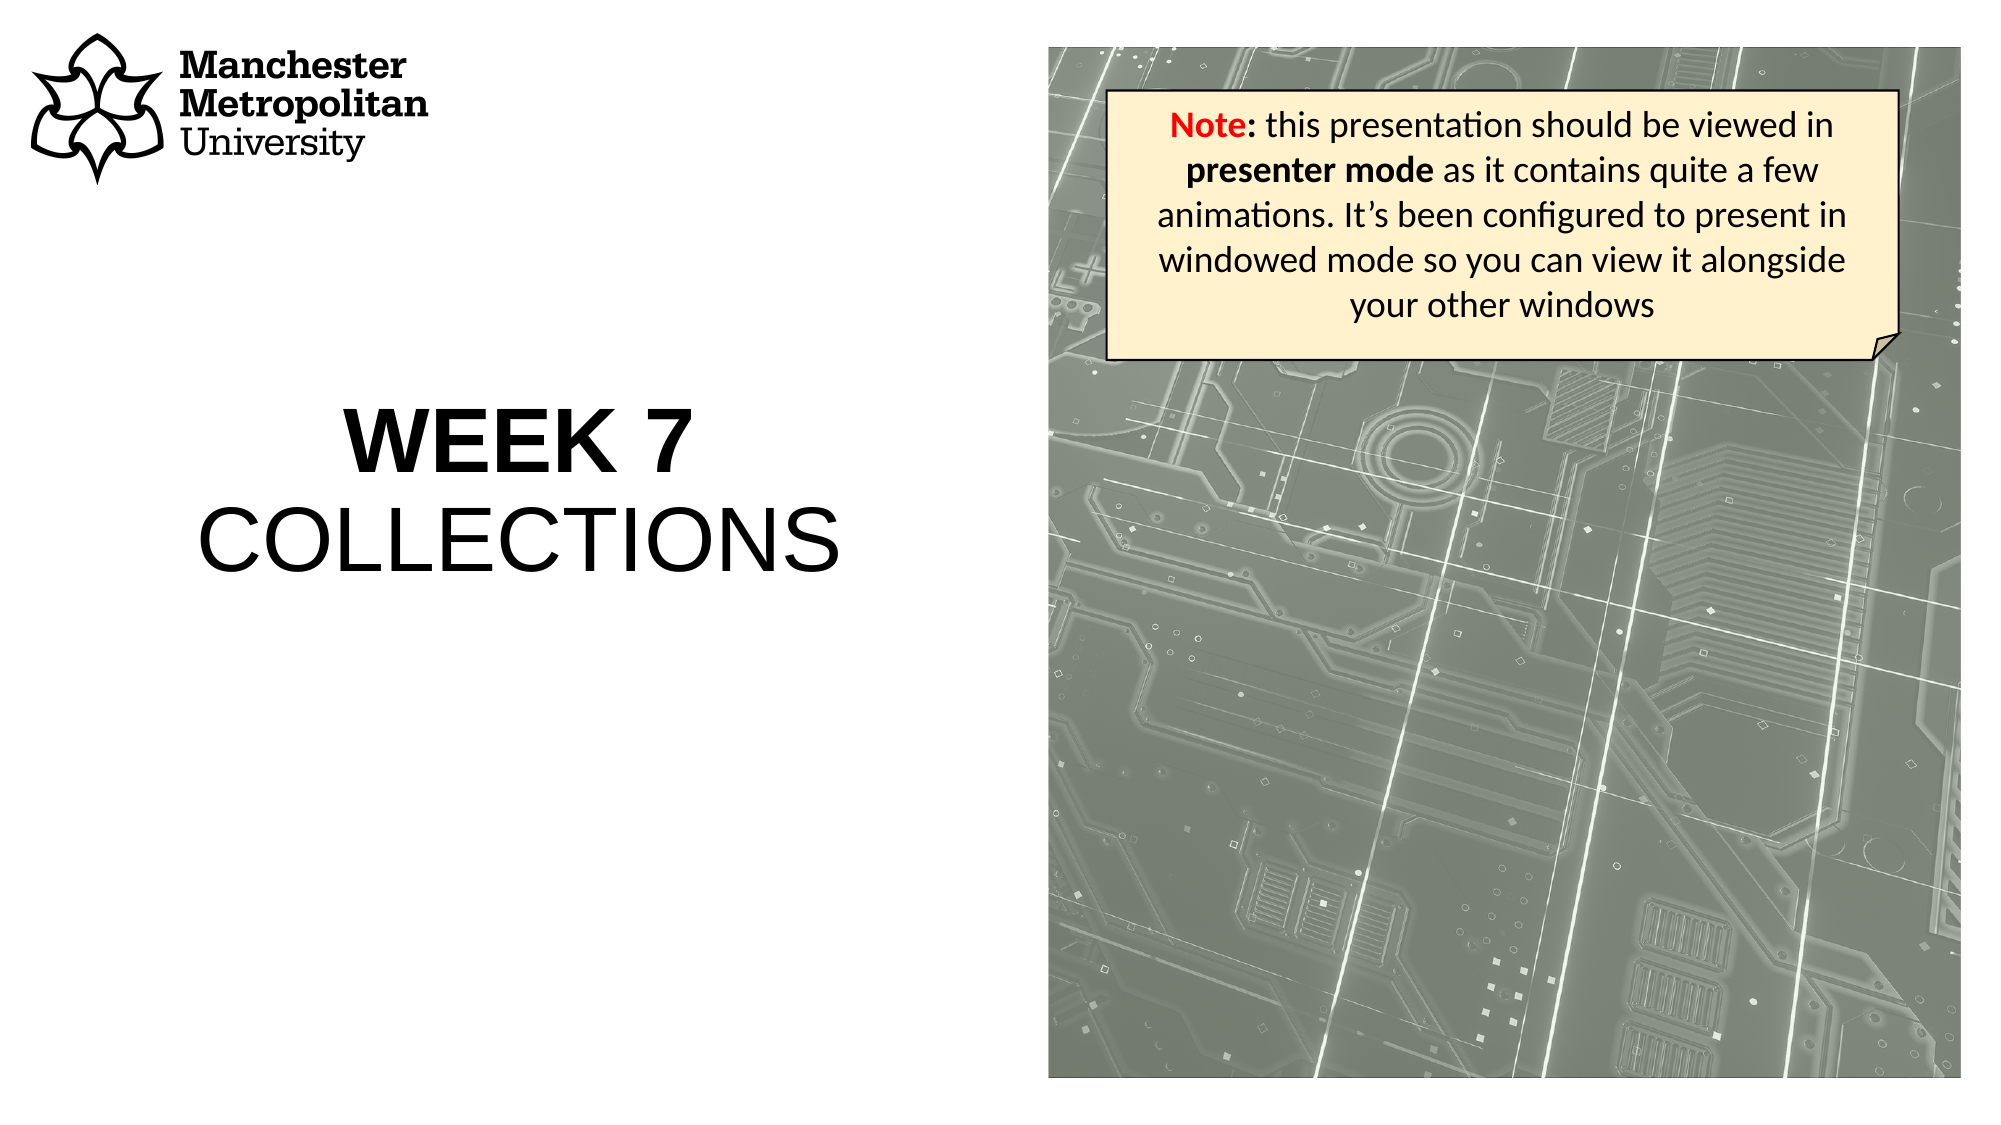

Note: this presentation should be viewed in presenter mode as it contains quite a few animations. It’s been configured to present in windowed mode so you can view it alongside your other windows
# Week 7 Collections